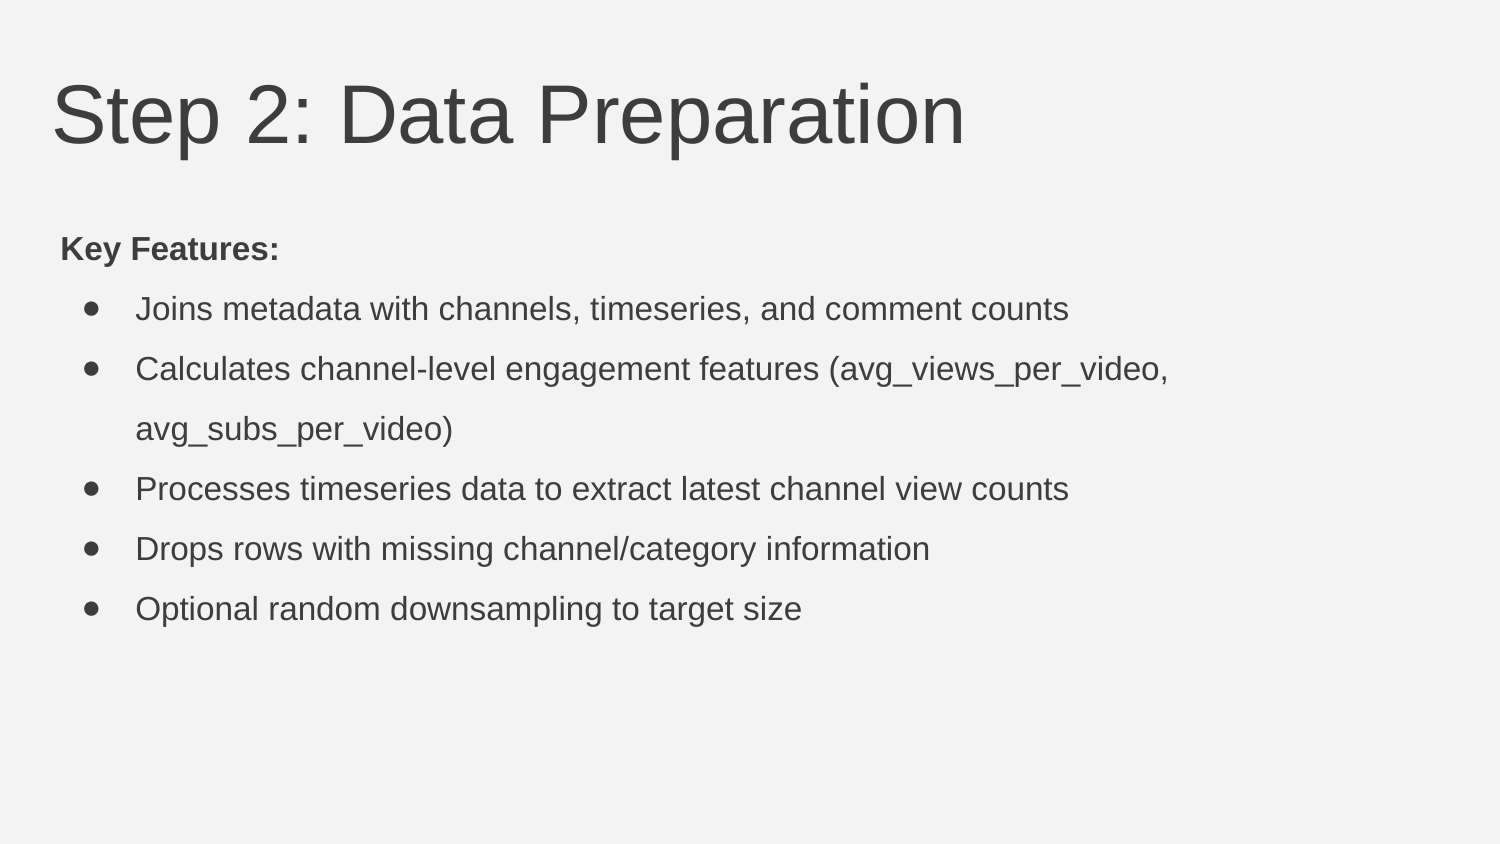

# Step 2: Data Preparation
Key Features:
Joins metadata with channels, timeseries, and comment counts
Calculates channel-level engagement features (avg_views_per_video, avg_subs_per_video)
Processes timeseries data to extract latest channel view counts
Drops rows with missing channel/category information
Optional random downsampling to target size